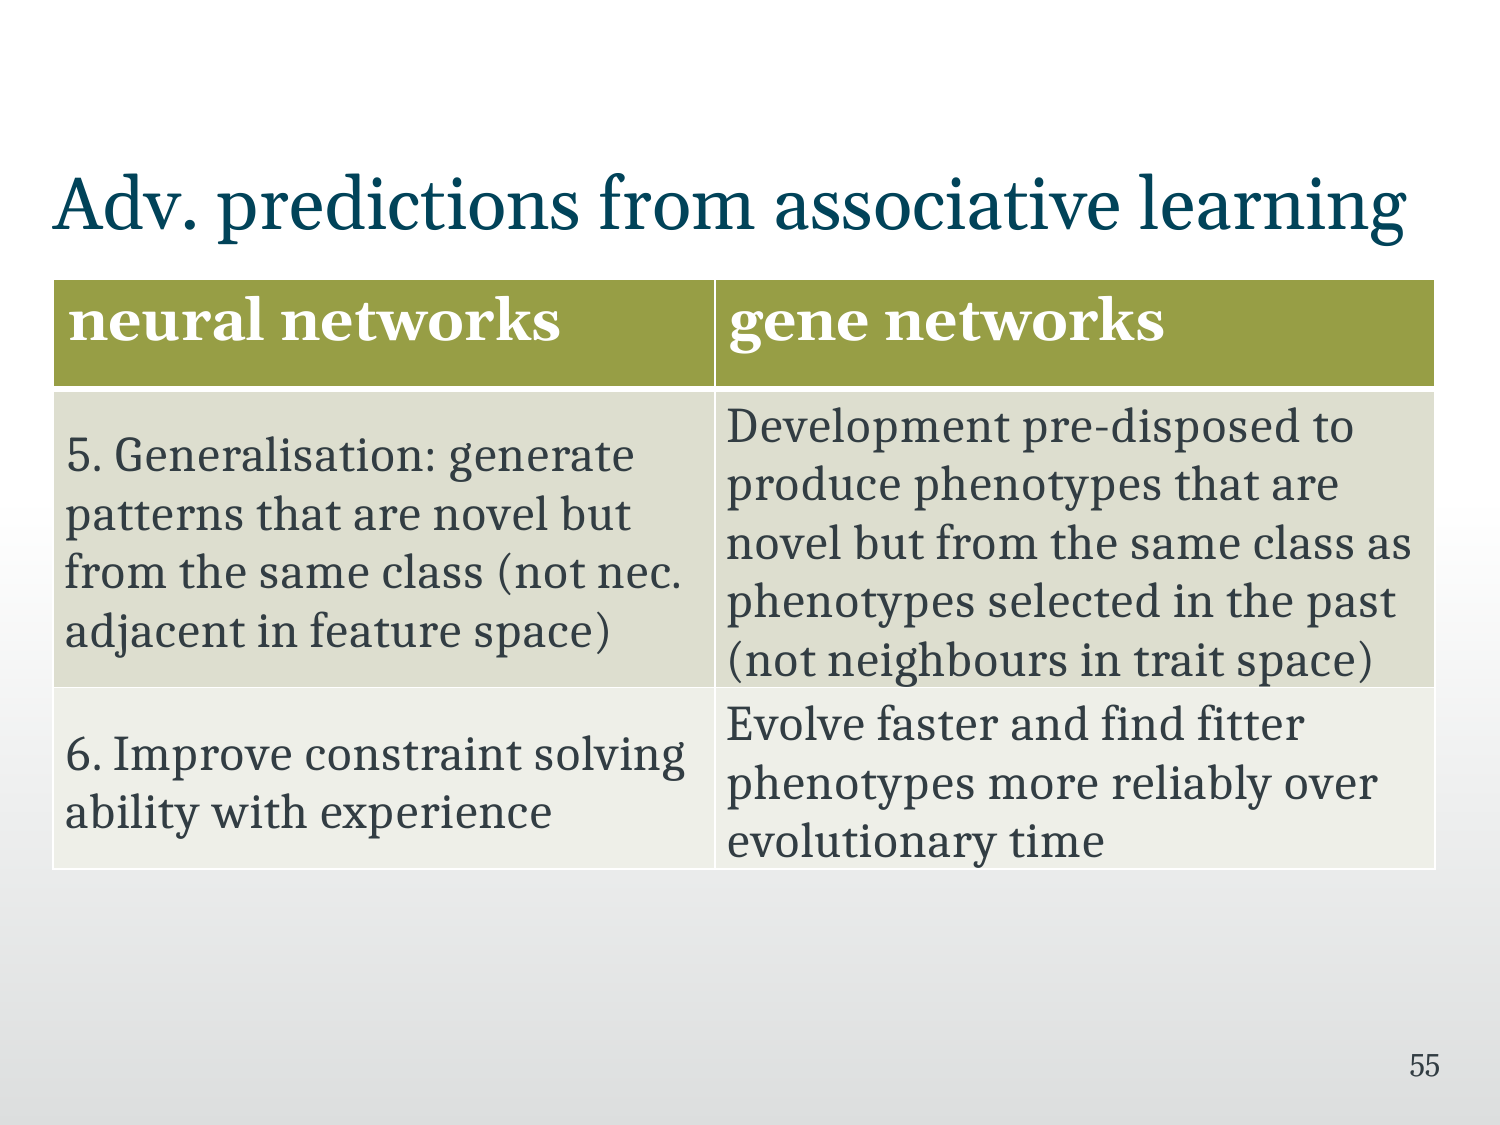

# Adv. predictions from associative learning
| neural networks | gene networks |
| --- | --- |
| 5. Generalisation: generate patterns that are novel but from the same class (not nec. adjacent in feature space) | Development pre-disposed to produce phenotypes that are novel but from the same class as phenotypes selected in the past (not neighbours in trait space) |
| 6. Improve constraint solving ability with experience | Evolve faster and find fitter phenotypes more reliably over evolutionary time |
55